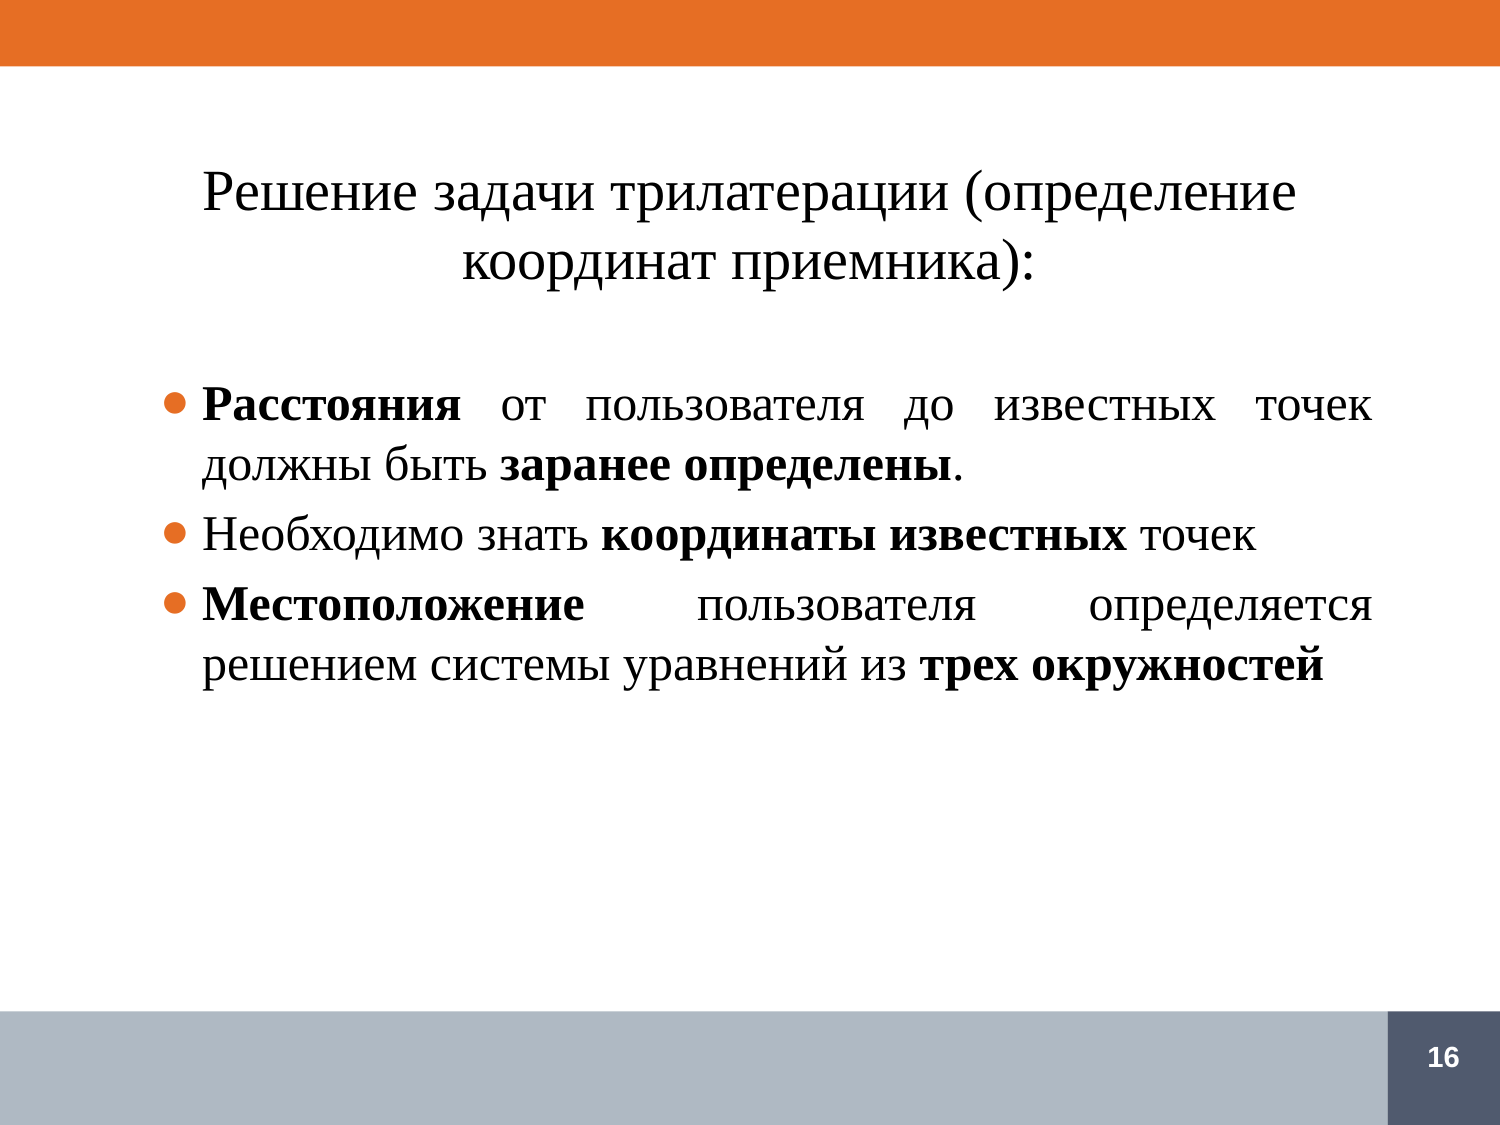

# Решение задачи трилатерации (определение координат приемника):
Расстояния от пользователя до известных точек должны быть заранее определены.
Необходимо знать координаты известных точек
Местоположение пользователя определяется решением системы уравнений из трех окружностей
16